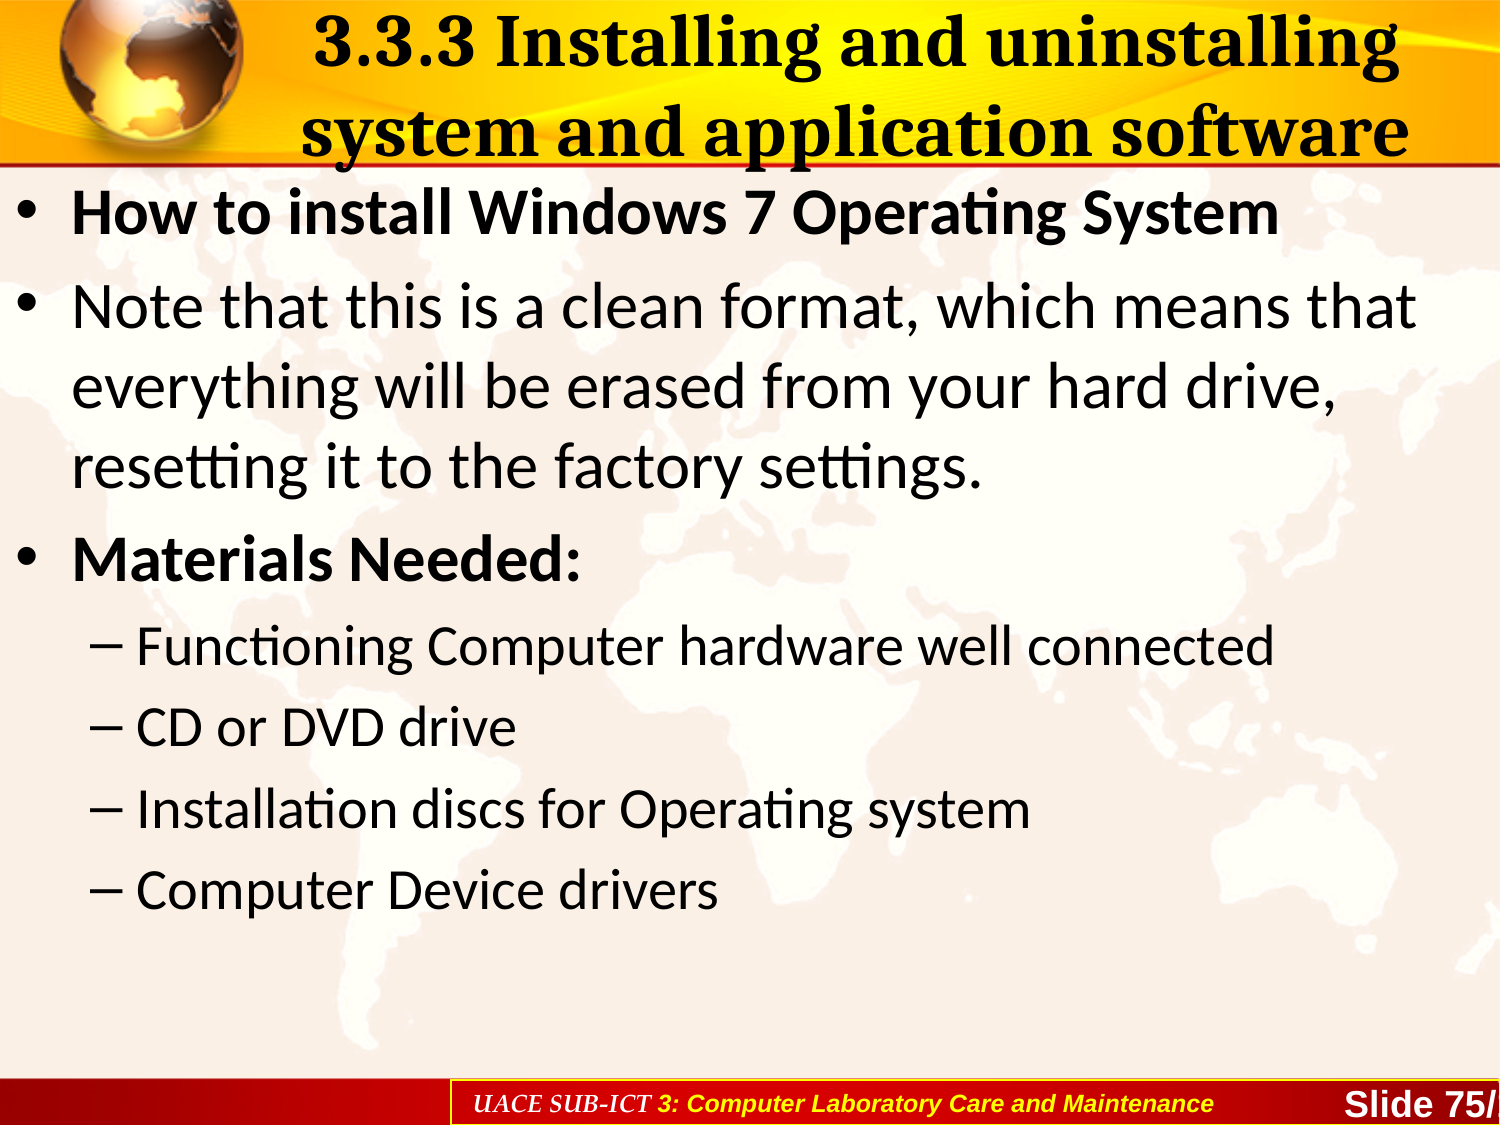

# 3.3.3 Installing and uninstalling system and application software
How to install Windows 7 Operating System
Note that this is a clean format, which means that everything will be erased from your hard drive, resetting it to the factory settings.
Materials Needed:
Functioning Computer hardware well connected
CD or DVD drive
Installation discs for Operating system
Computer Device drivers